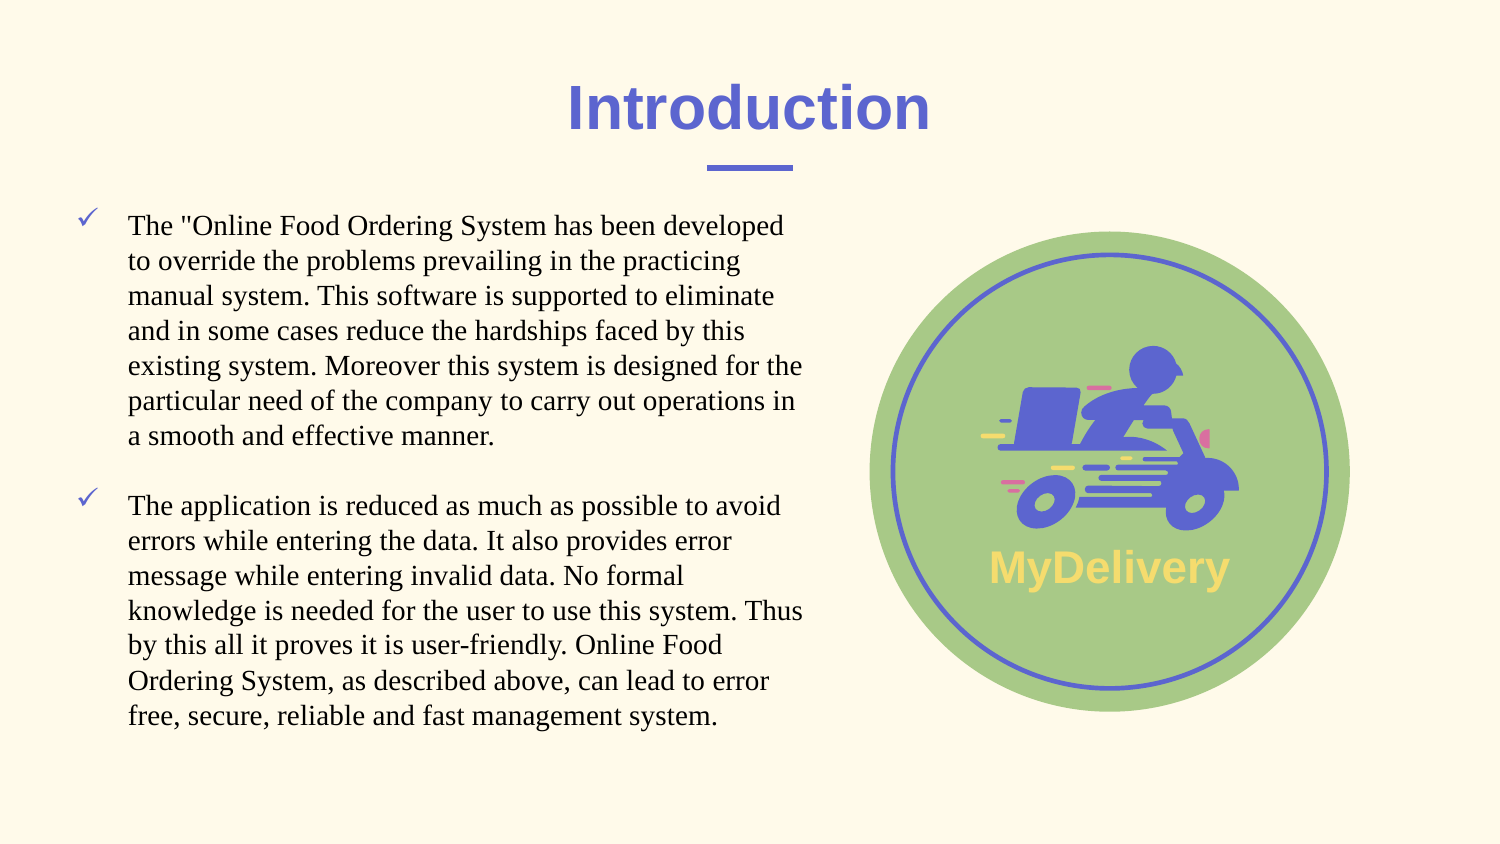

# Introduction
The "Online Food Ordering System has been developed to override the problems prevailing in the practicing manual system. This software is supported to eliminate and in some cases reduce the hardships faced by this existing system. Moreover this system is designed for the particular need of the company to carry out operations in a smooth and effective manner.

The application is reduced as much as possible to avoid errors while entering the data. It also provides error message while entering invalid data. No formal knowledge is needed for the user to use this system. Thus by this all it proves it is user-friendly. Online Food Ordering System, as described above, can lead to error free, secure, reliable and fast management system.

MyDelivery